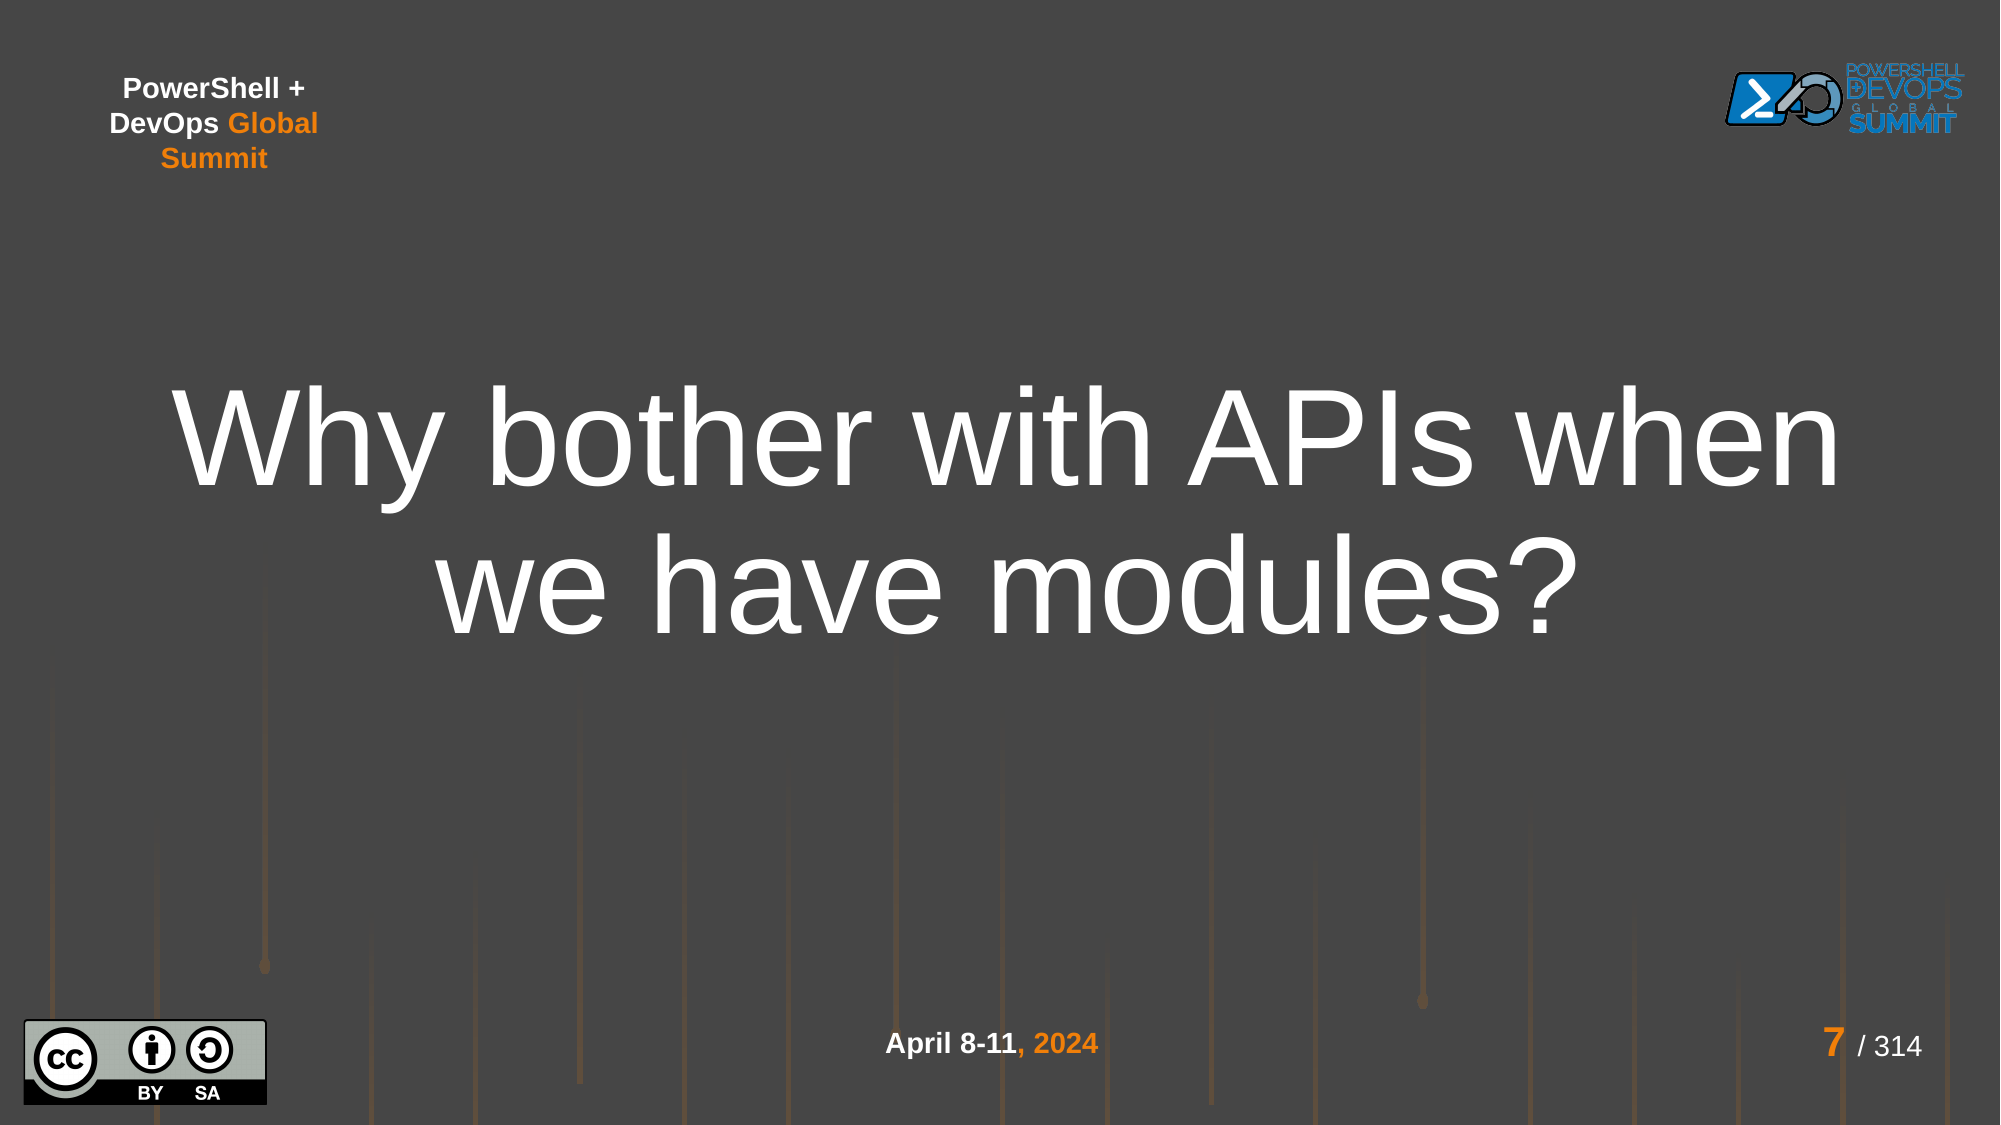

# Why bother with APIs when we have modules?